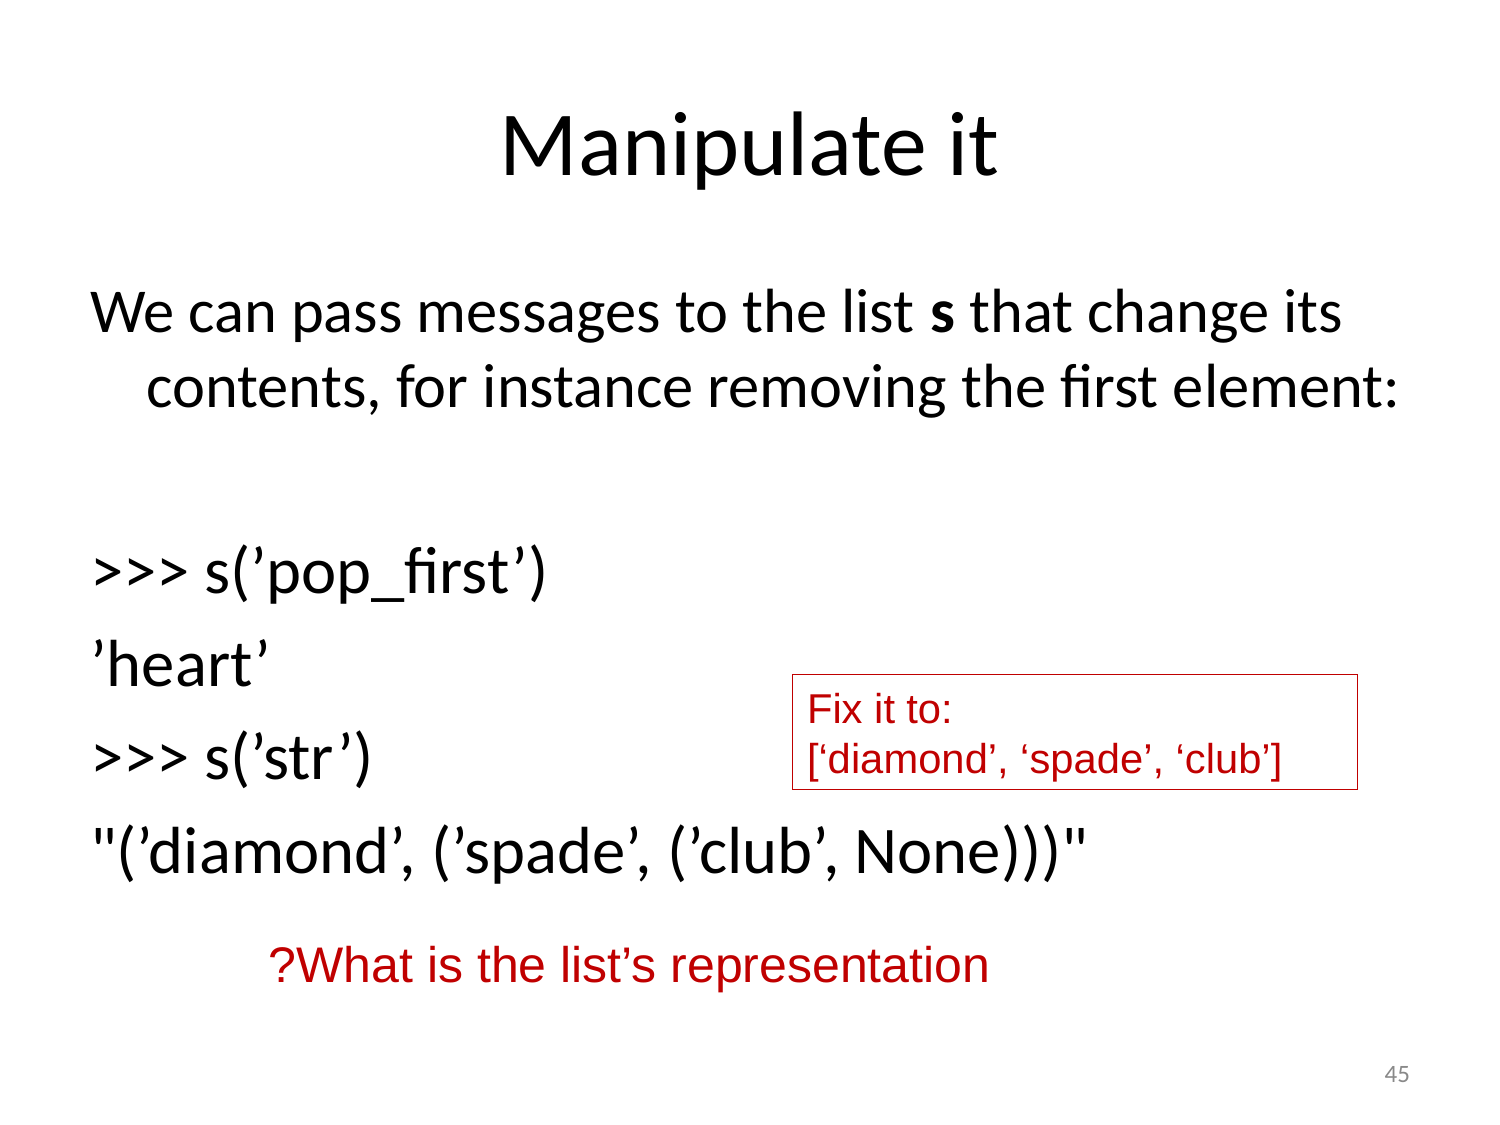

# Manipulate it
We can pass messages to the list s that change its contents, for instance removing the first element:

>>> s(’pop_first’)
’heart’
>>> s(’str’)
"(’diamond’, (’spade’, (’club’, None)))"
Fix it to:
[‘diamond’, ‘spade’, ‘club’]
What is the list’s representation?
45